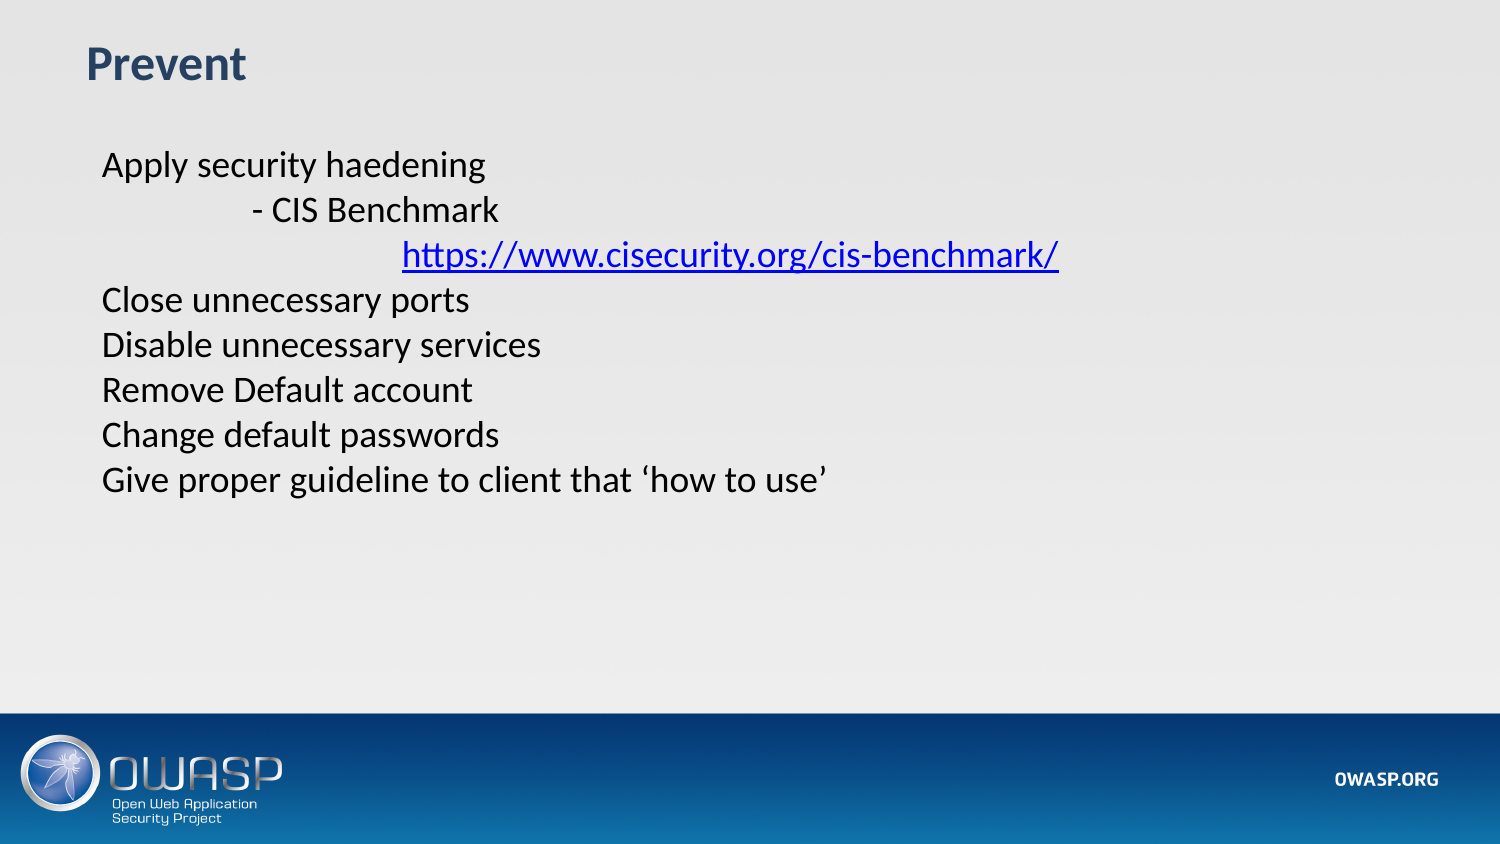

Prevent
Apply security haedening
	- CIS Benchmark
		https://www.cisecurity.org/cis-benchmark/
Close unnecessary ports
Disable unnecessary services
Remove Default account
Change default passwords
Give proper guideline to client that ‘how to use’